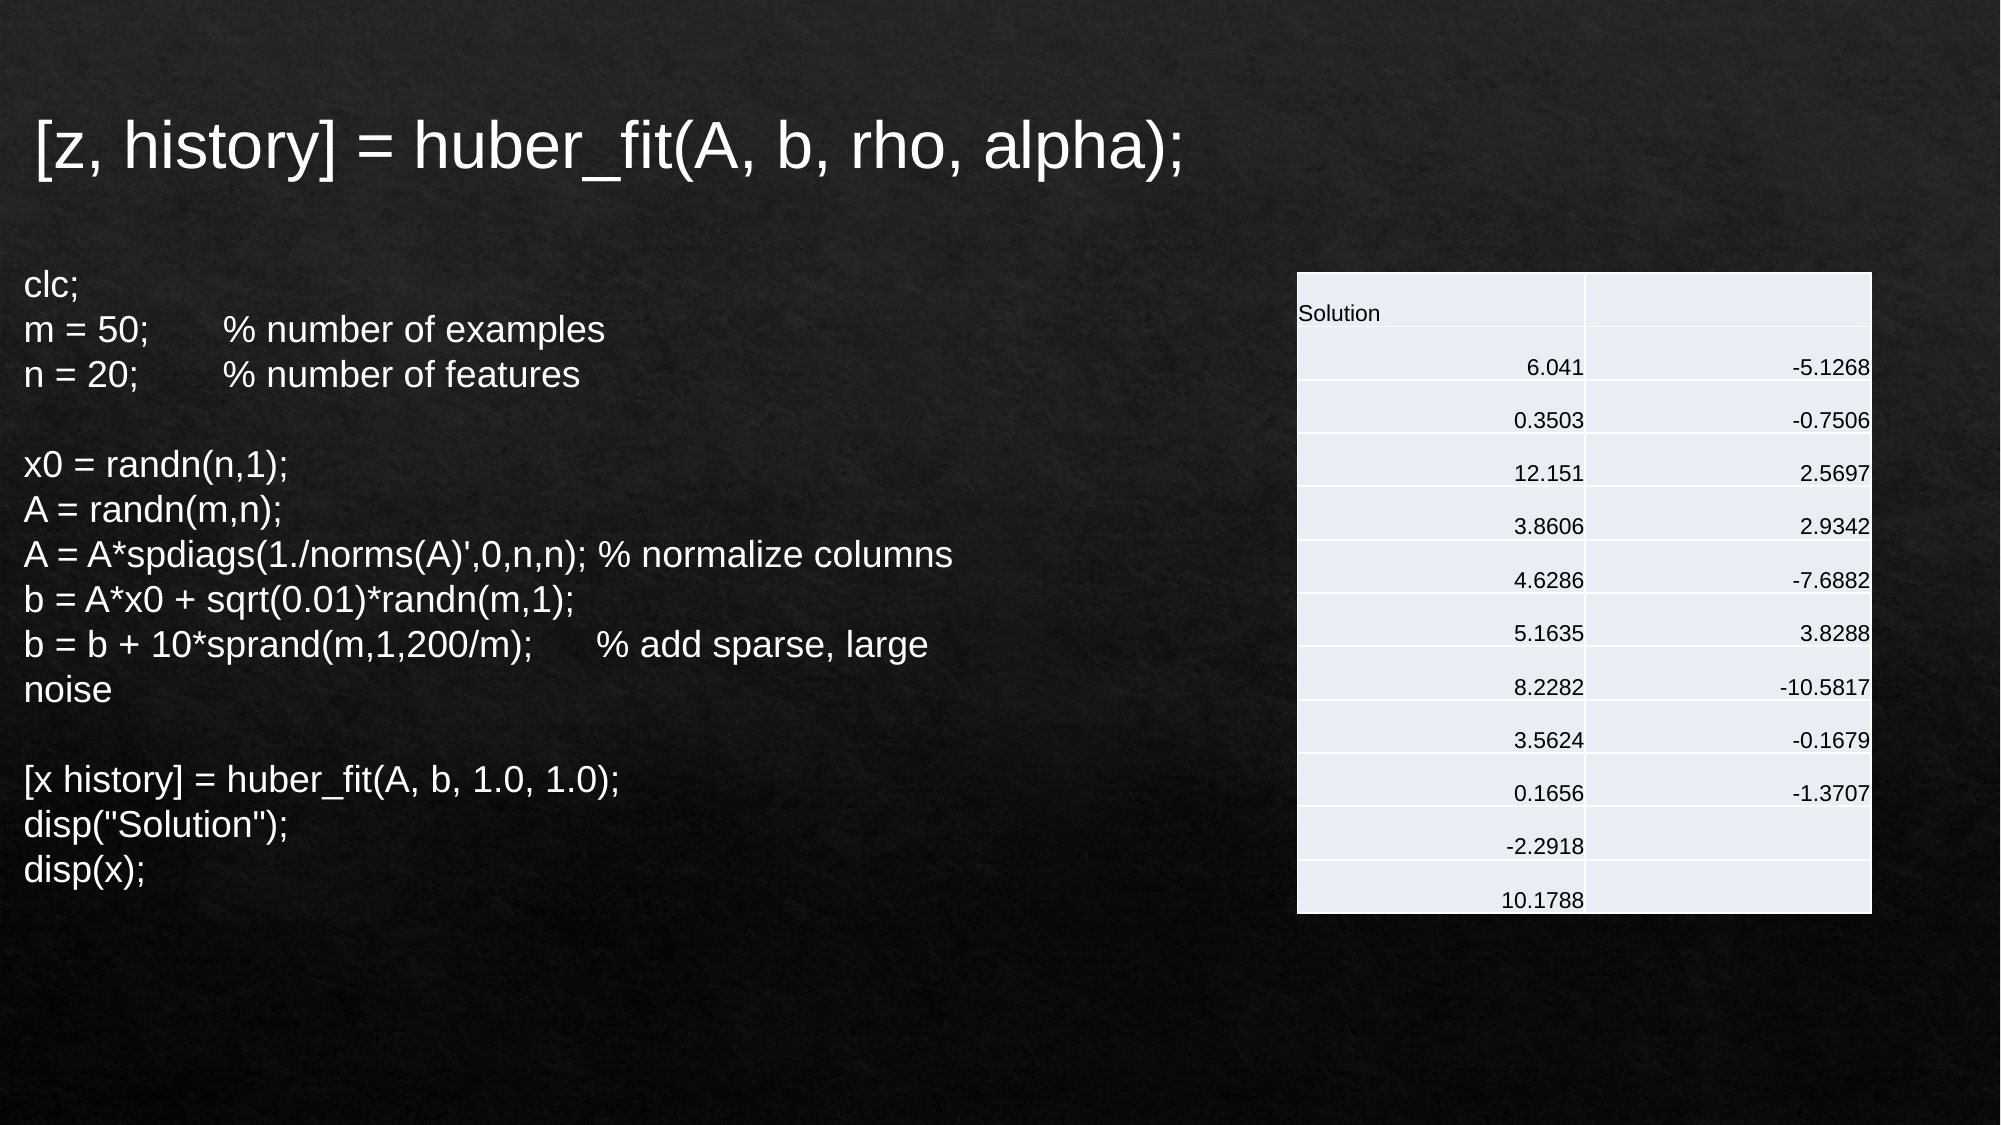

[z, history] = huber_fit(A, b, rho, alpha);
clc;
m = 50;       % number of examples
n = 20;        % number of features

x0 = randn(n,1);
A = randn(m,n);
A = A*spdiags(1./norms(A)',0,n,n); % normalize columns
b = A*x0 + sqrt(0.01)*randn(m,1);
b = b + 10*sprand(m,1,200/m);      % add sparse, large noise

[x history] = huber_fit(A, b, 1.0, 1.0);
disp("Solution");
disp(x);
| Solution |  |
| --- | --- |
| 6.041 | -5.1268 |
| 0.3503 | -0.7506 |
| 12.151 | 2.5697 |
| 3.8606 | 2.9342 |
| 4.6286 | -7.6882 |
| 5.1635 | 3.8288 |
| 8.2282 | -10.5817 |
| 3.5624 | -0.1679 |
| 0.1656 | -1.3707 |
| -2.2918 |  |
| 10.1788 |  |